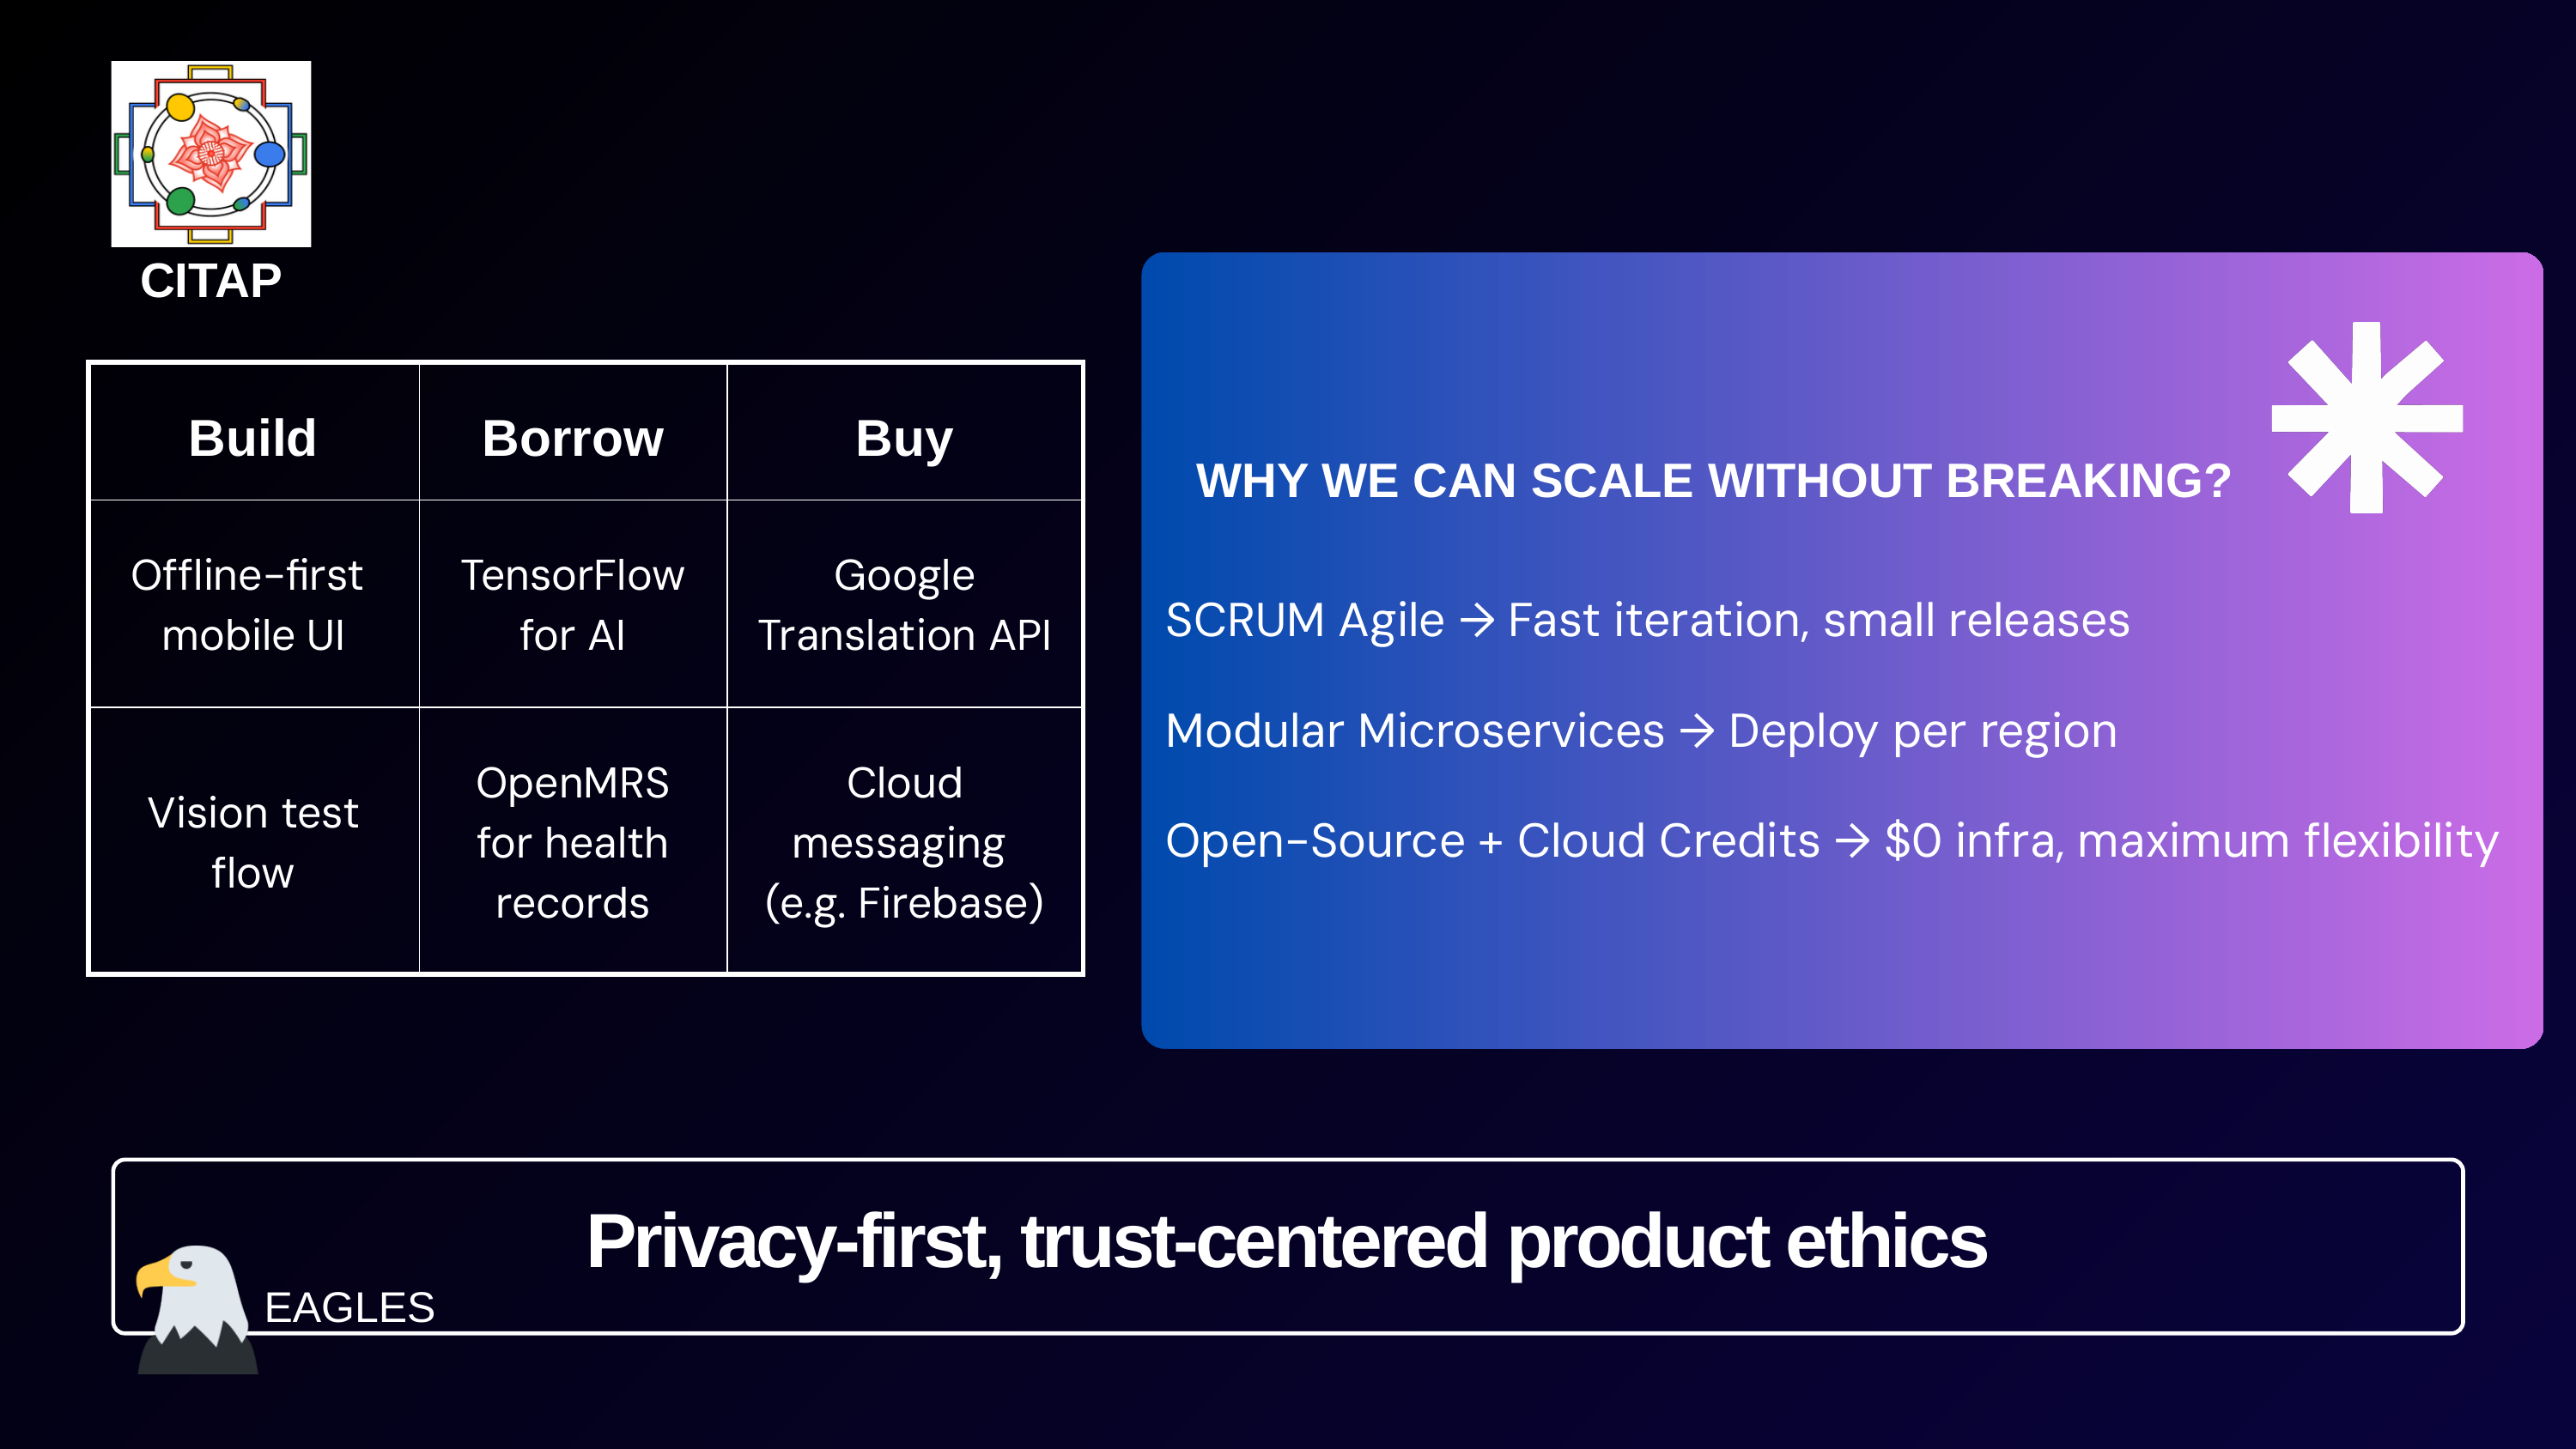

CITAP

| Build | Borrow | Buy |
| --- | --- | --- |
| Offline-first mobile UI | TensorFlow for AI | Google Translation API |
| Vision test flow | OpenMRS for health records | Cloud messaging (e.g. Firebase) |
WHY WE CAN SCALE WITHOUT BREAKING?
SCRUM Agile → Fast iteration, small releases
Modular Microservices → Deploy per region
Open-Source + Cloud Credits → $0 infra, maximum flexibility

Privacy-first, trust-centered product ethics

EAGLES